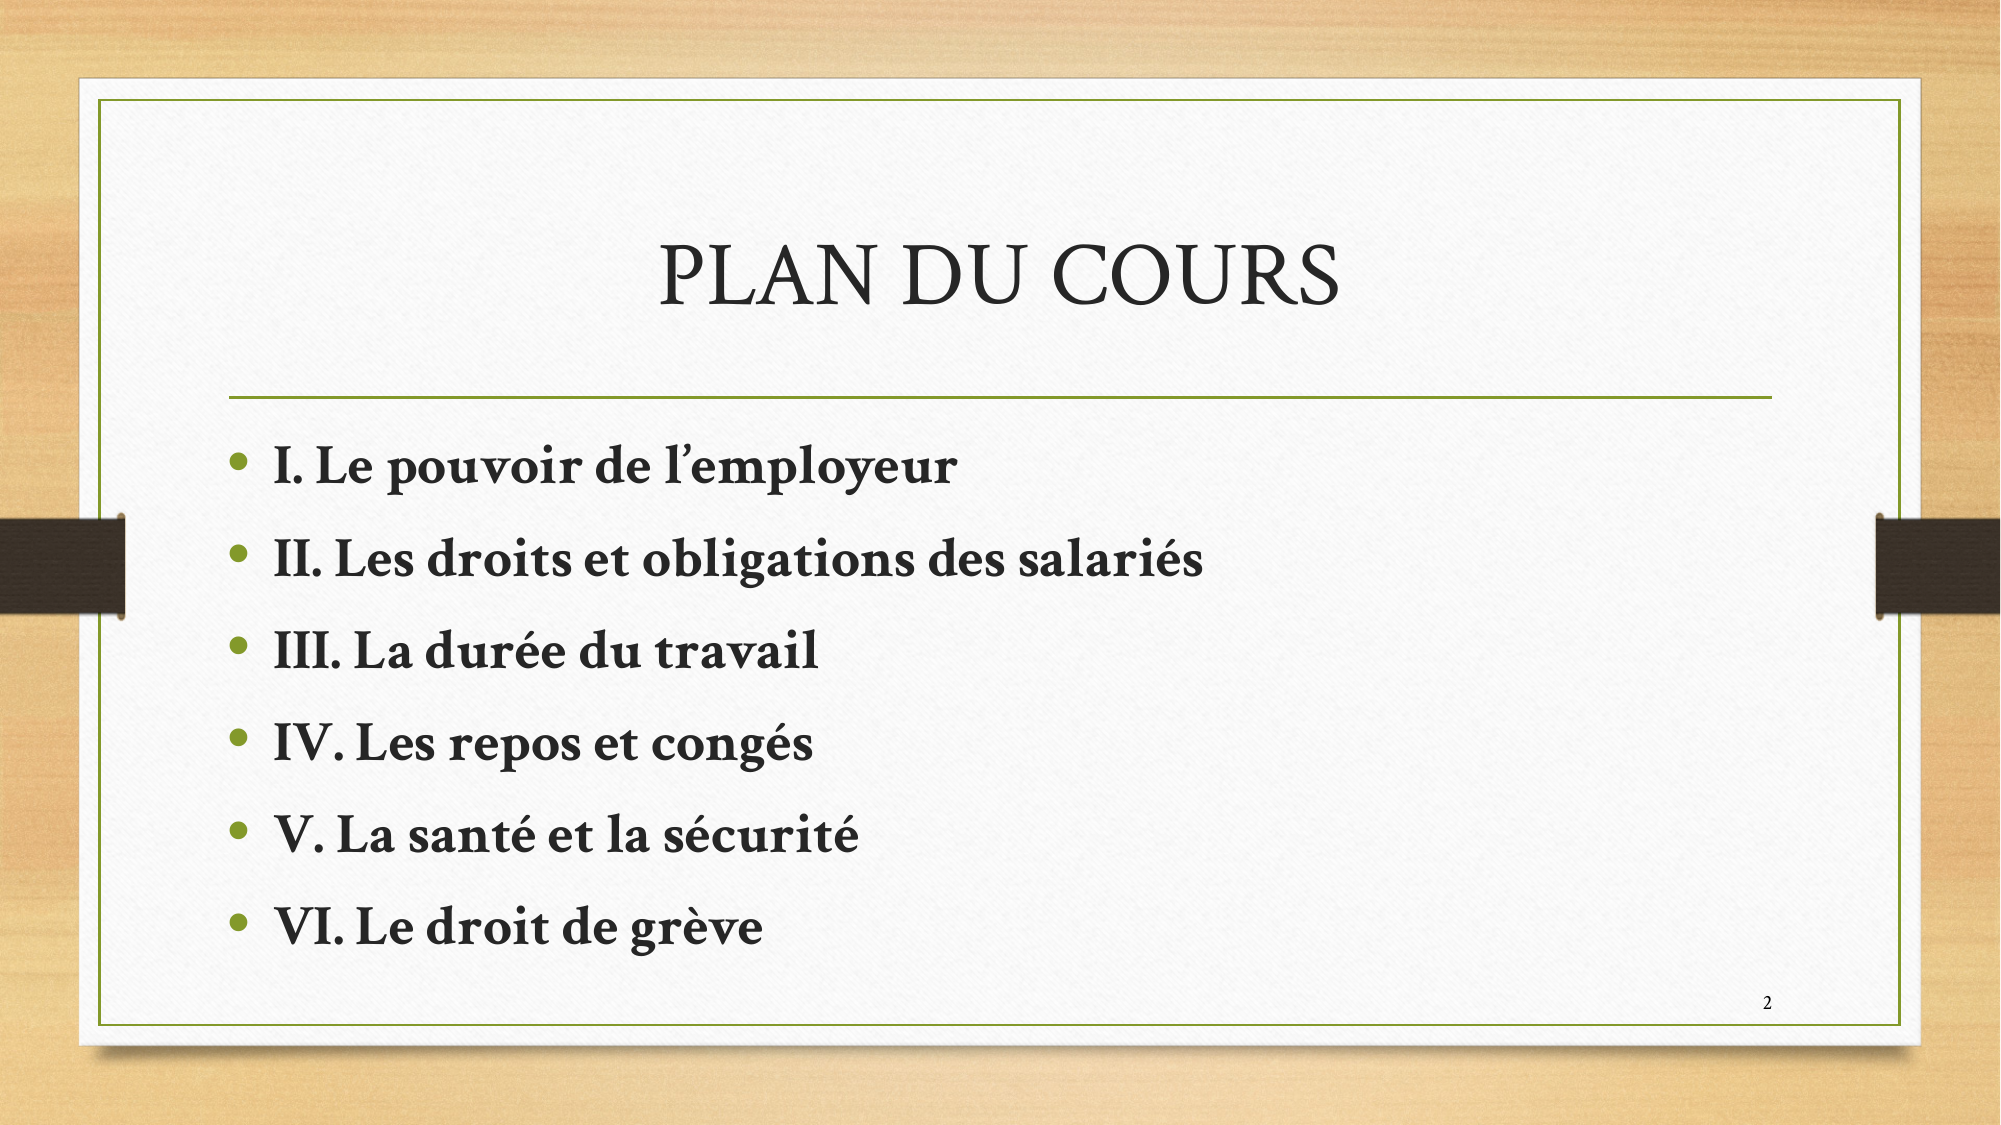

# PLAN DU COURS
I. Le pouvoir de l’employeur
II. Les droits et obligations des salariés
III. La durée du travail
IV. Les repos et congés
V. La santé et la sécurité
VI. Le droit de grève

2